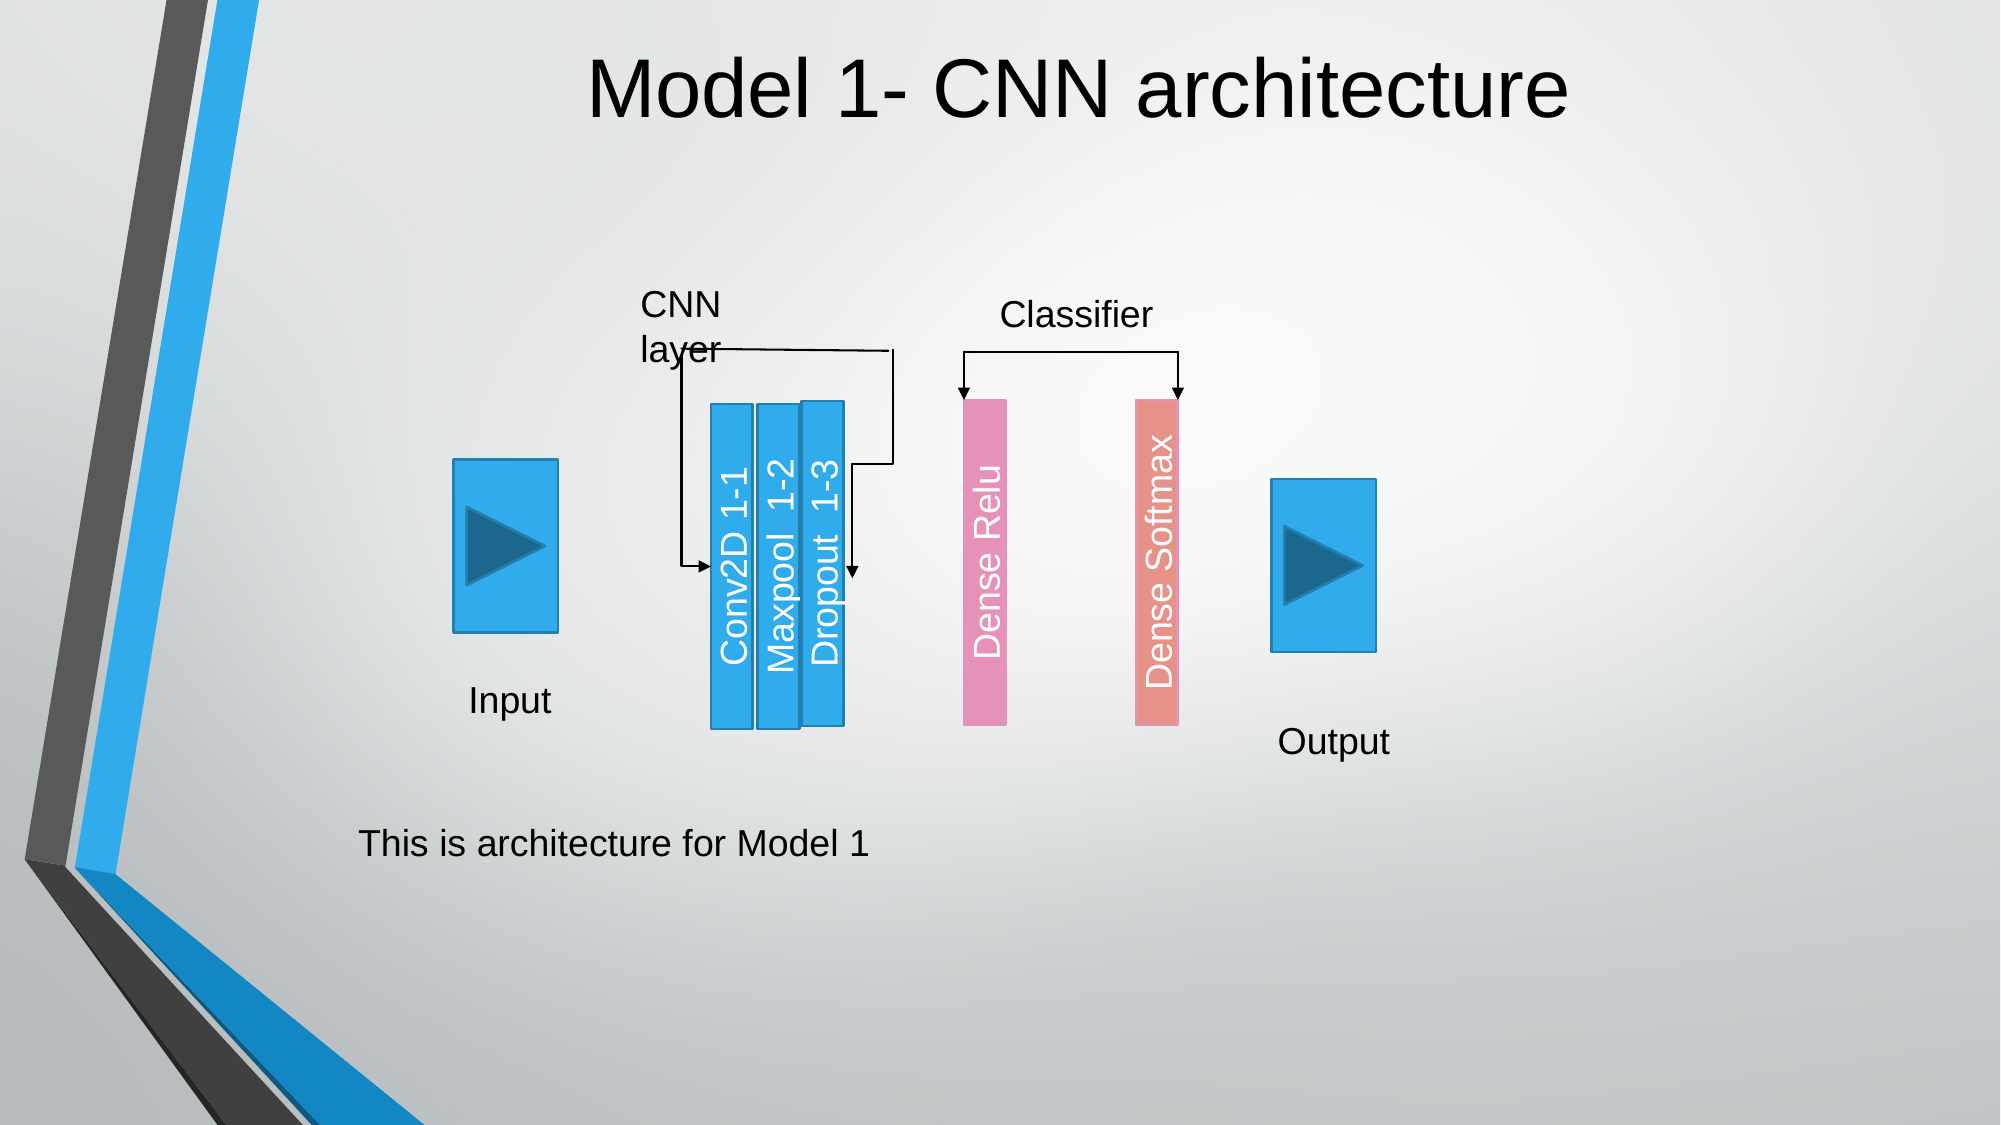

# Model 1- CNN architecture
CNN layer
Classifier
Dense Relu
Dense Softmax
Dropout  1-3
Conv2D 1-1
Maxpool  1-2

Input
Output
This is architecture for Model 1